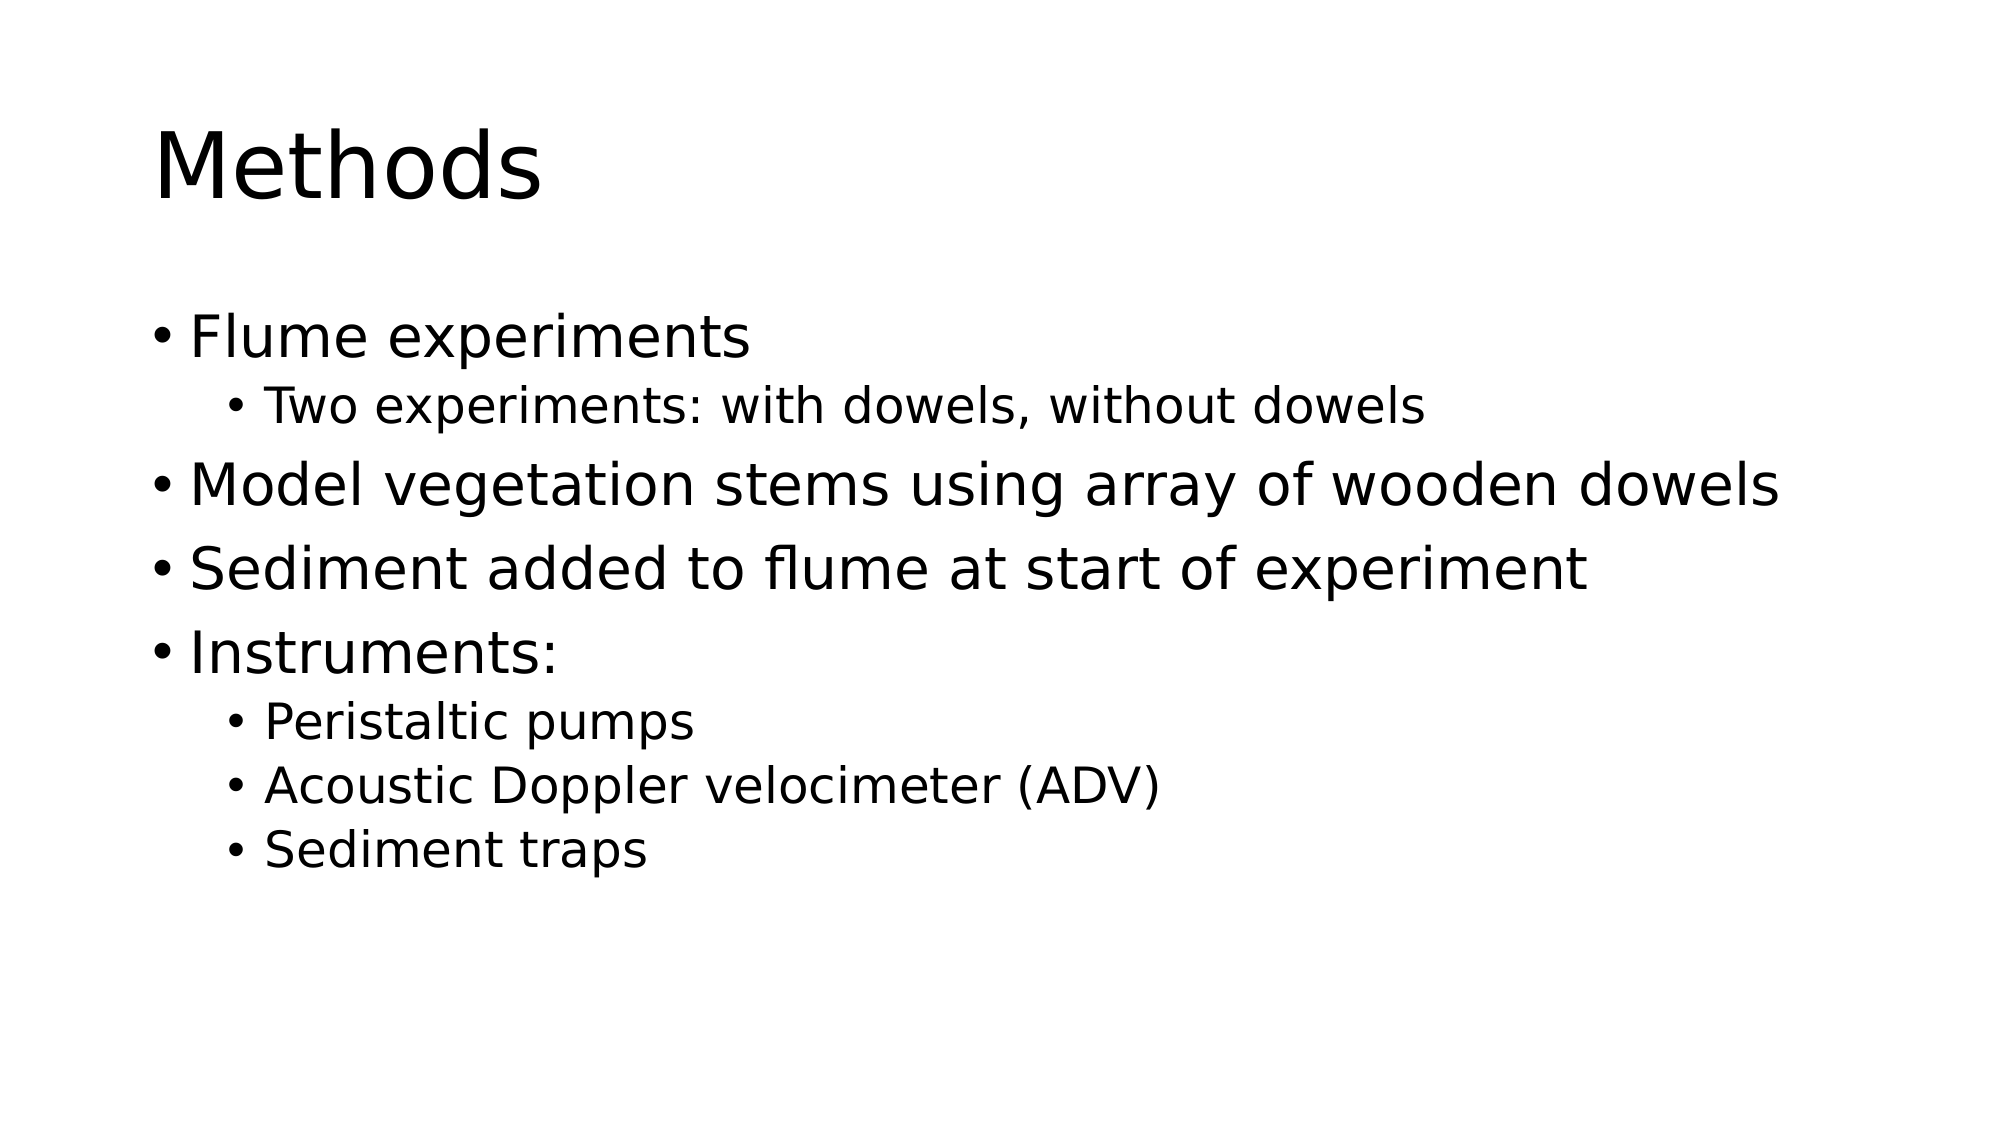

# Methods
Flume experiments
Two experiments: with dowels, without dowels
Model vegetation stems using array of wooden dowels
Sediment added to flume at start of experiment
Instruments:
Peristaltic pumps
Acoustic Doppler velocimeter (ADV)
Sediment traps